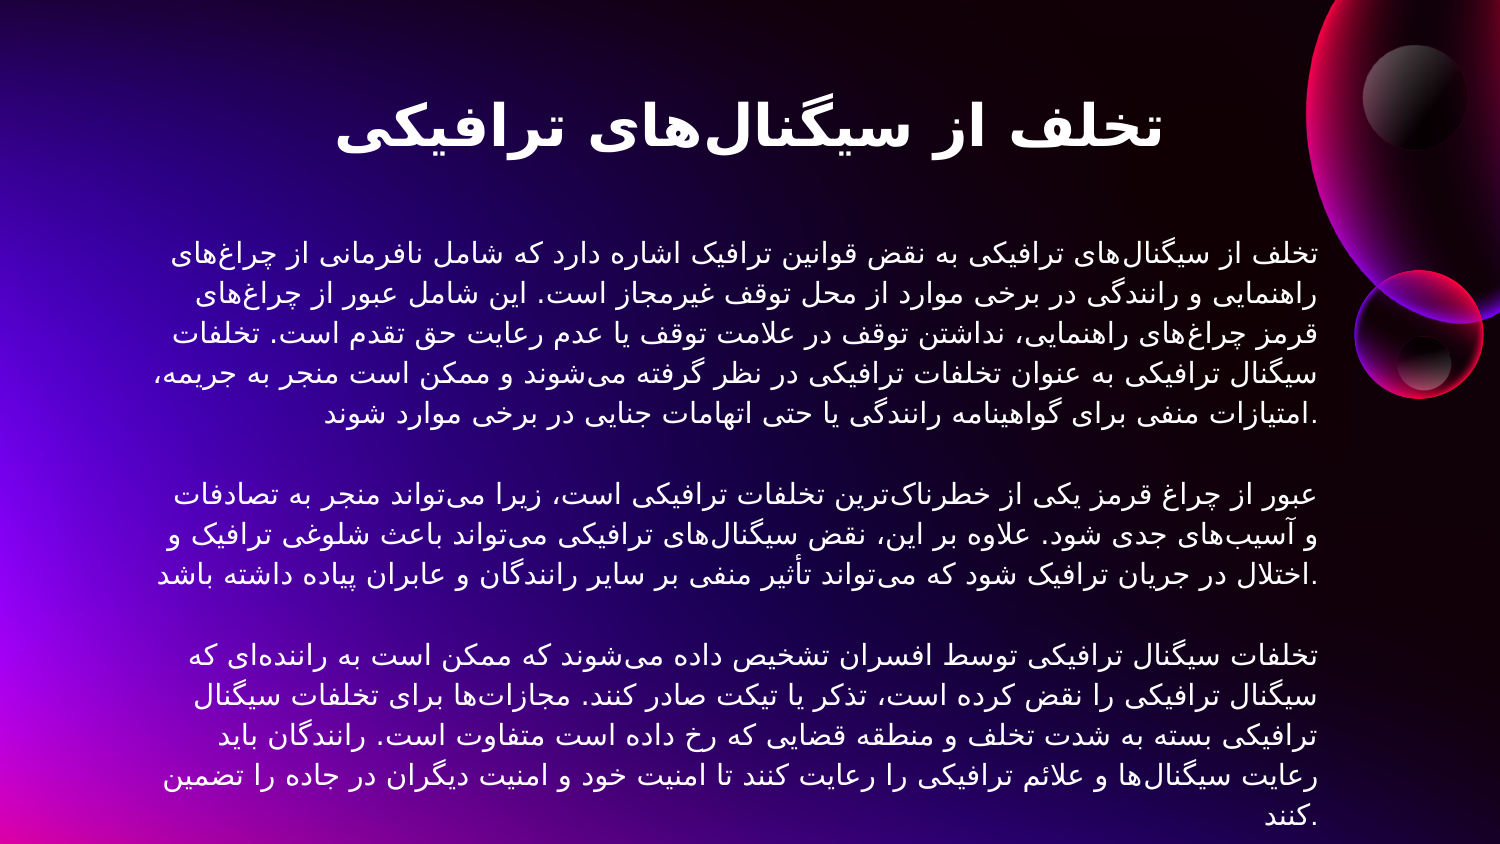

# تخلف از سیگنال‌های ترافیکی
تخلف از سیگنال‌های ترافیکی به نقض قوانین ترافیک اشاره دارد که شامل نافرمانی از چراغ‌های راهنمایی و رانندگی در برخی موارد از محل توقف غیرمجاز است. این شامل عبور از چراغ‌های قرمز چراغ‌های راهنمایی، نداشتن توقف در علامت توقف یا عدم رعایت حق تقدم است. تخلفات سیگنال ترافیکی به عنوان تخلفات ترافیکی در نظر گرفته می‌شوند و ممکن است منجر به جریمه، امتیازات منفی برای گواهینامه رانندگی یا حتی اتهامات جنایی در برخی موارد شوند.

عبور از چراغ قرمز یکی از خطرناک‌ترین تخلفات ترافیکی است، زیرا می‌تواند منجر به تصادفات و آسیب‌های جدی شود. علاوه بر این، نقض سیگنال‌های ترافیکی می‌تواند باعث شلوغی ترافیک و اختلال در جریان ترافیک شود که می‌تواند تأثیر منفی بر سایر رانندگان و عابران پیاده داشته باشد.

تخلفات سیگنال ترافیکی توسط افسران تشخیص داده می‌شوند که ممکن است به راننده‌ای که سیگنال ترافیکی را نقض کرده است، تذکر یا تیکت صادر کنند. مجازات‌ها برای تخلفات سیگنال ترافیکی بسته به شدت تخلف و منطقه قضایی که رخ داده است متفاوت است. رانندگان باید رعایت سیگنال‌ها و علائم ترافیکی را رعایت کنند تا امنیت خود و امنیت دیگران در جاده را تضمین کنند.